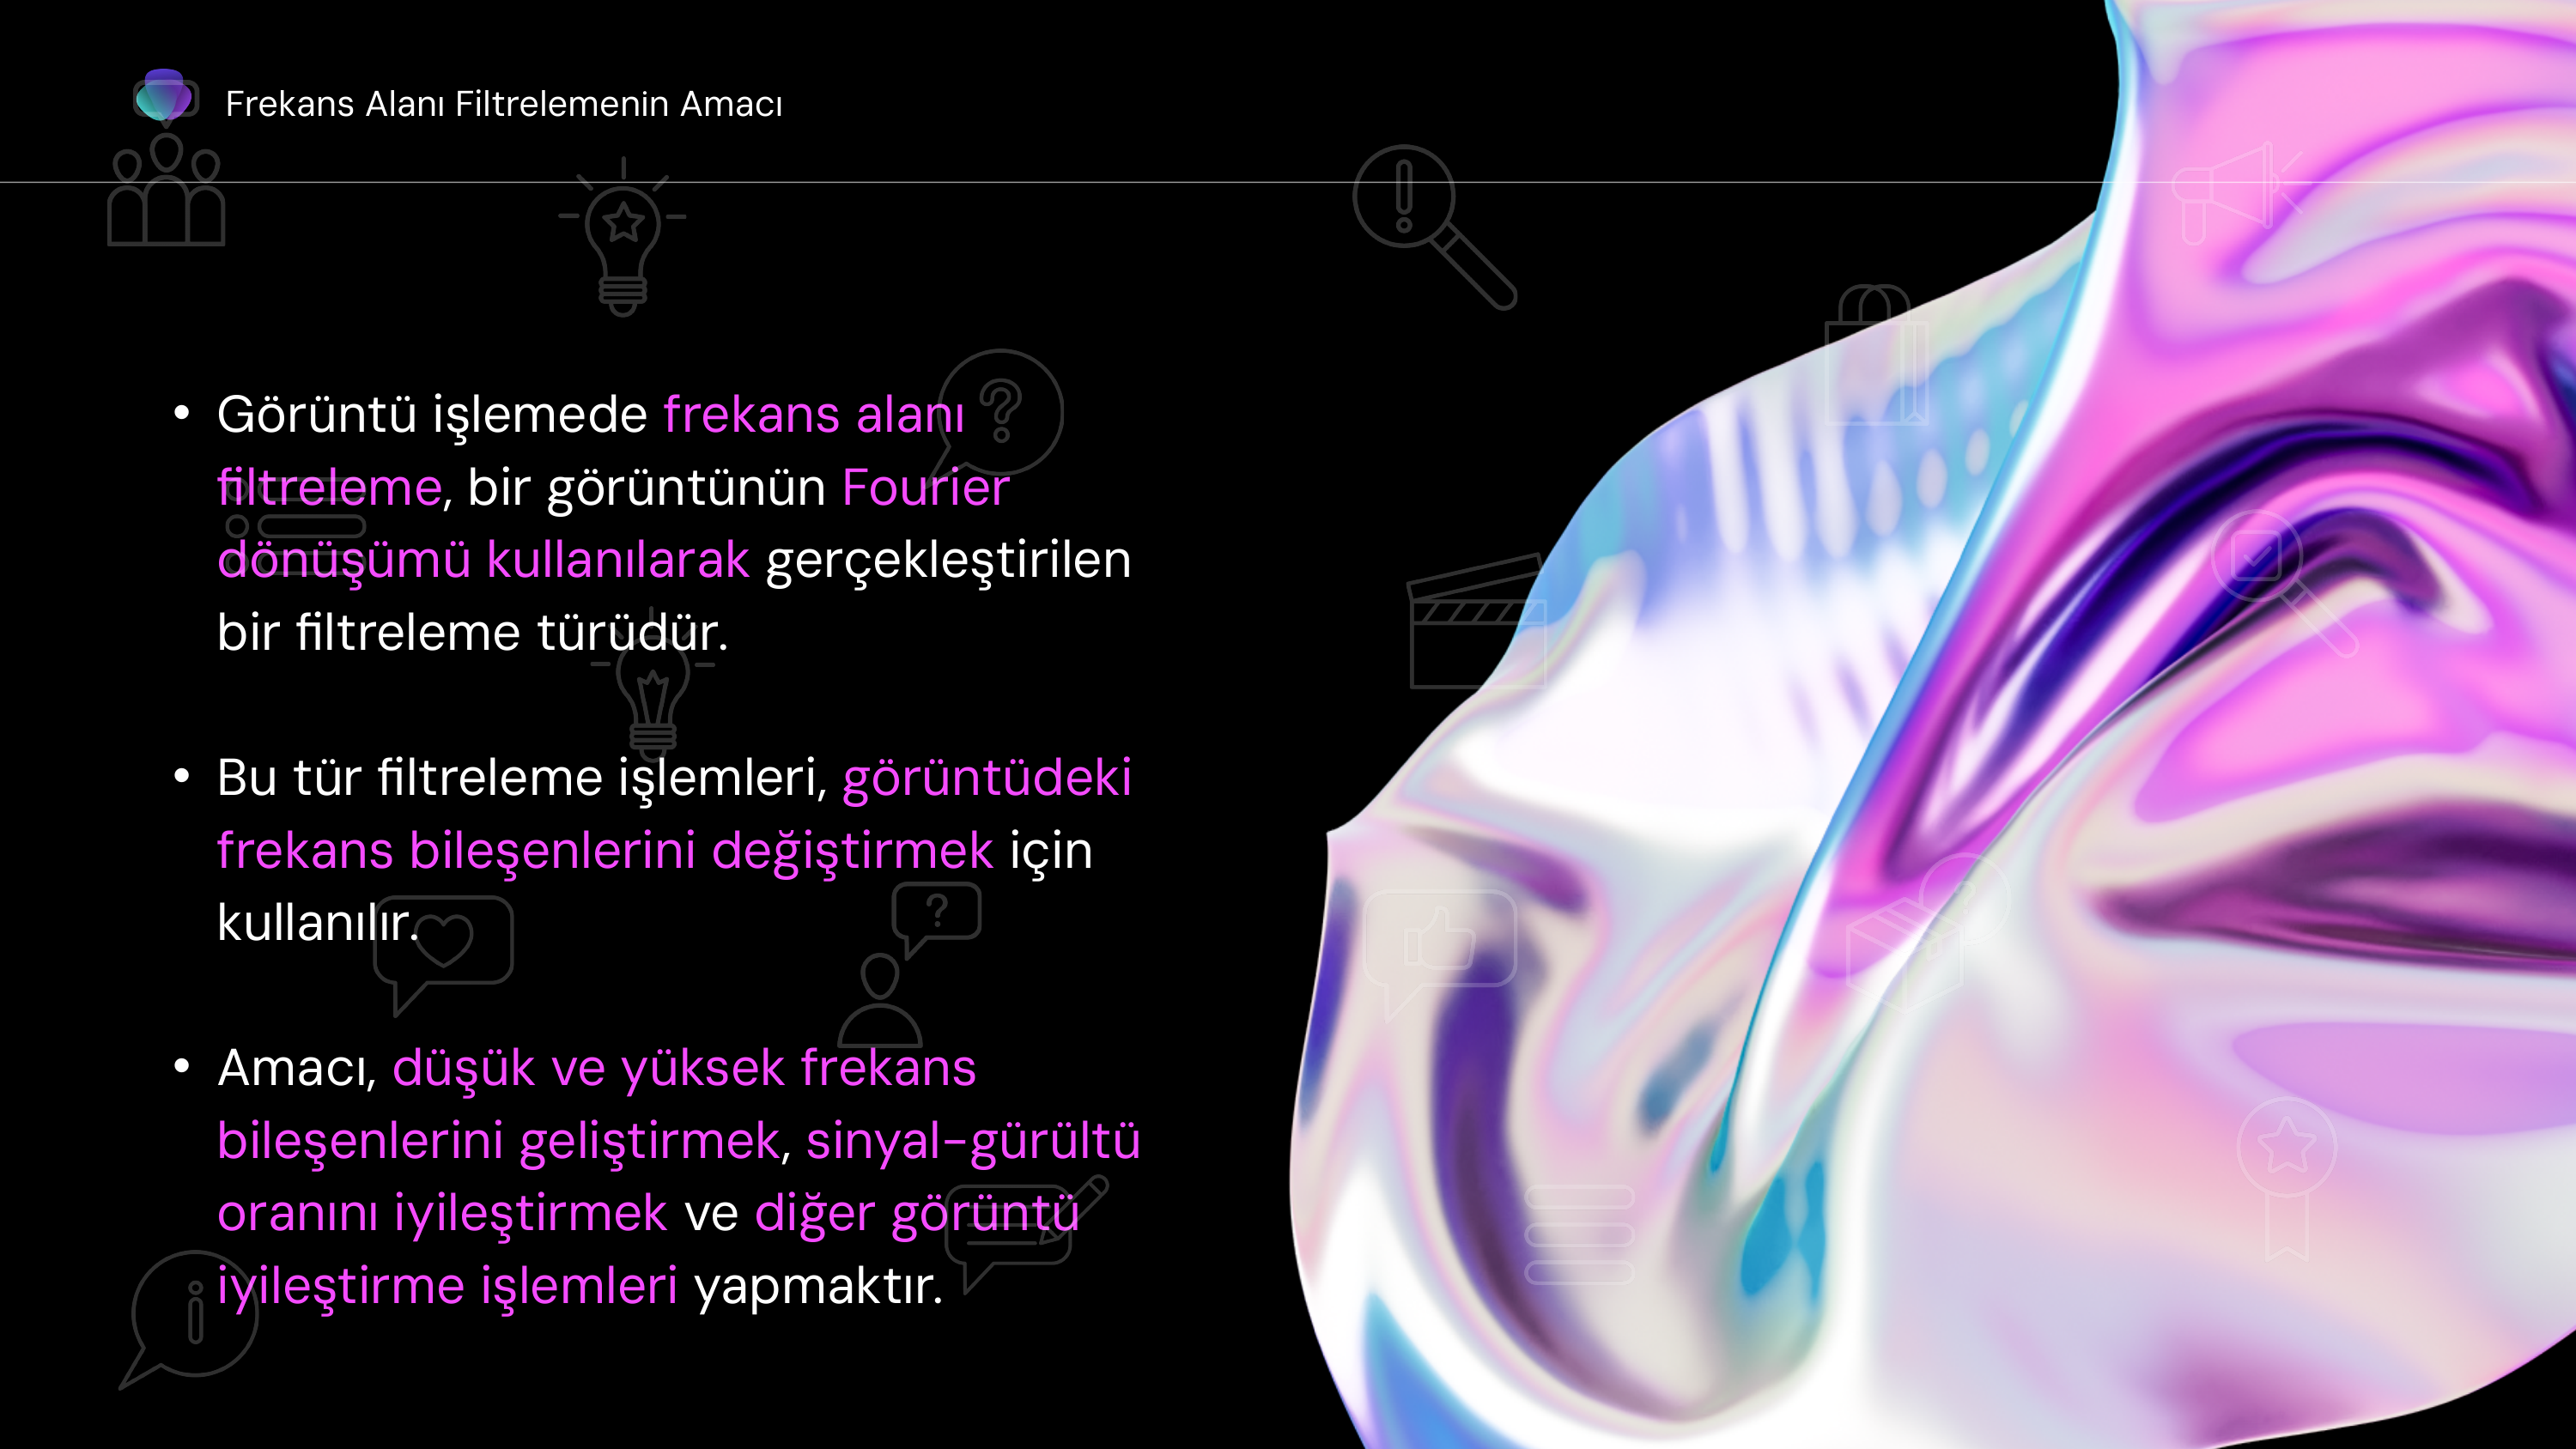

Frekans Alanı Filtrelemenin Amacı

Görüntü işlemede frekans alanı filtreleme, bir görüntünün Fourier dönüşümü kullanılarak gerçekleştirilen bir filtreleme türüdür.

Bu tür filtreleme işlemleri, görüntüdeki frekans bileşenlerini değiştirmek için kullanılır.

Amacı, düşük ve yüksek frekans bileşenlerini geliştirmek, sinyal-gürültü oranını iyileştirmek ve diğer görüntü iyileştirme işlemleri yapmaktır.